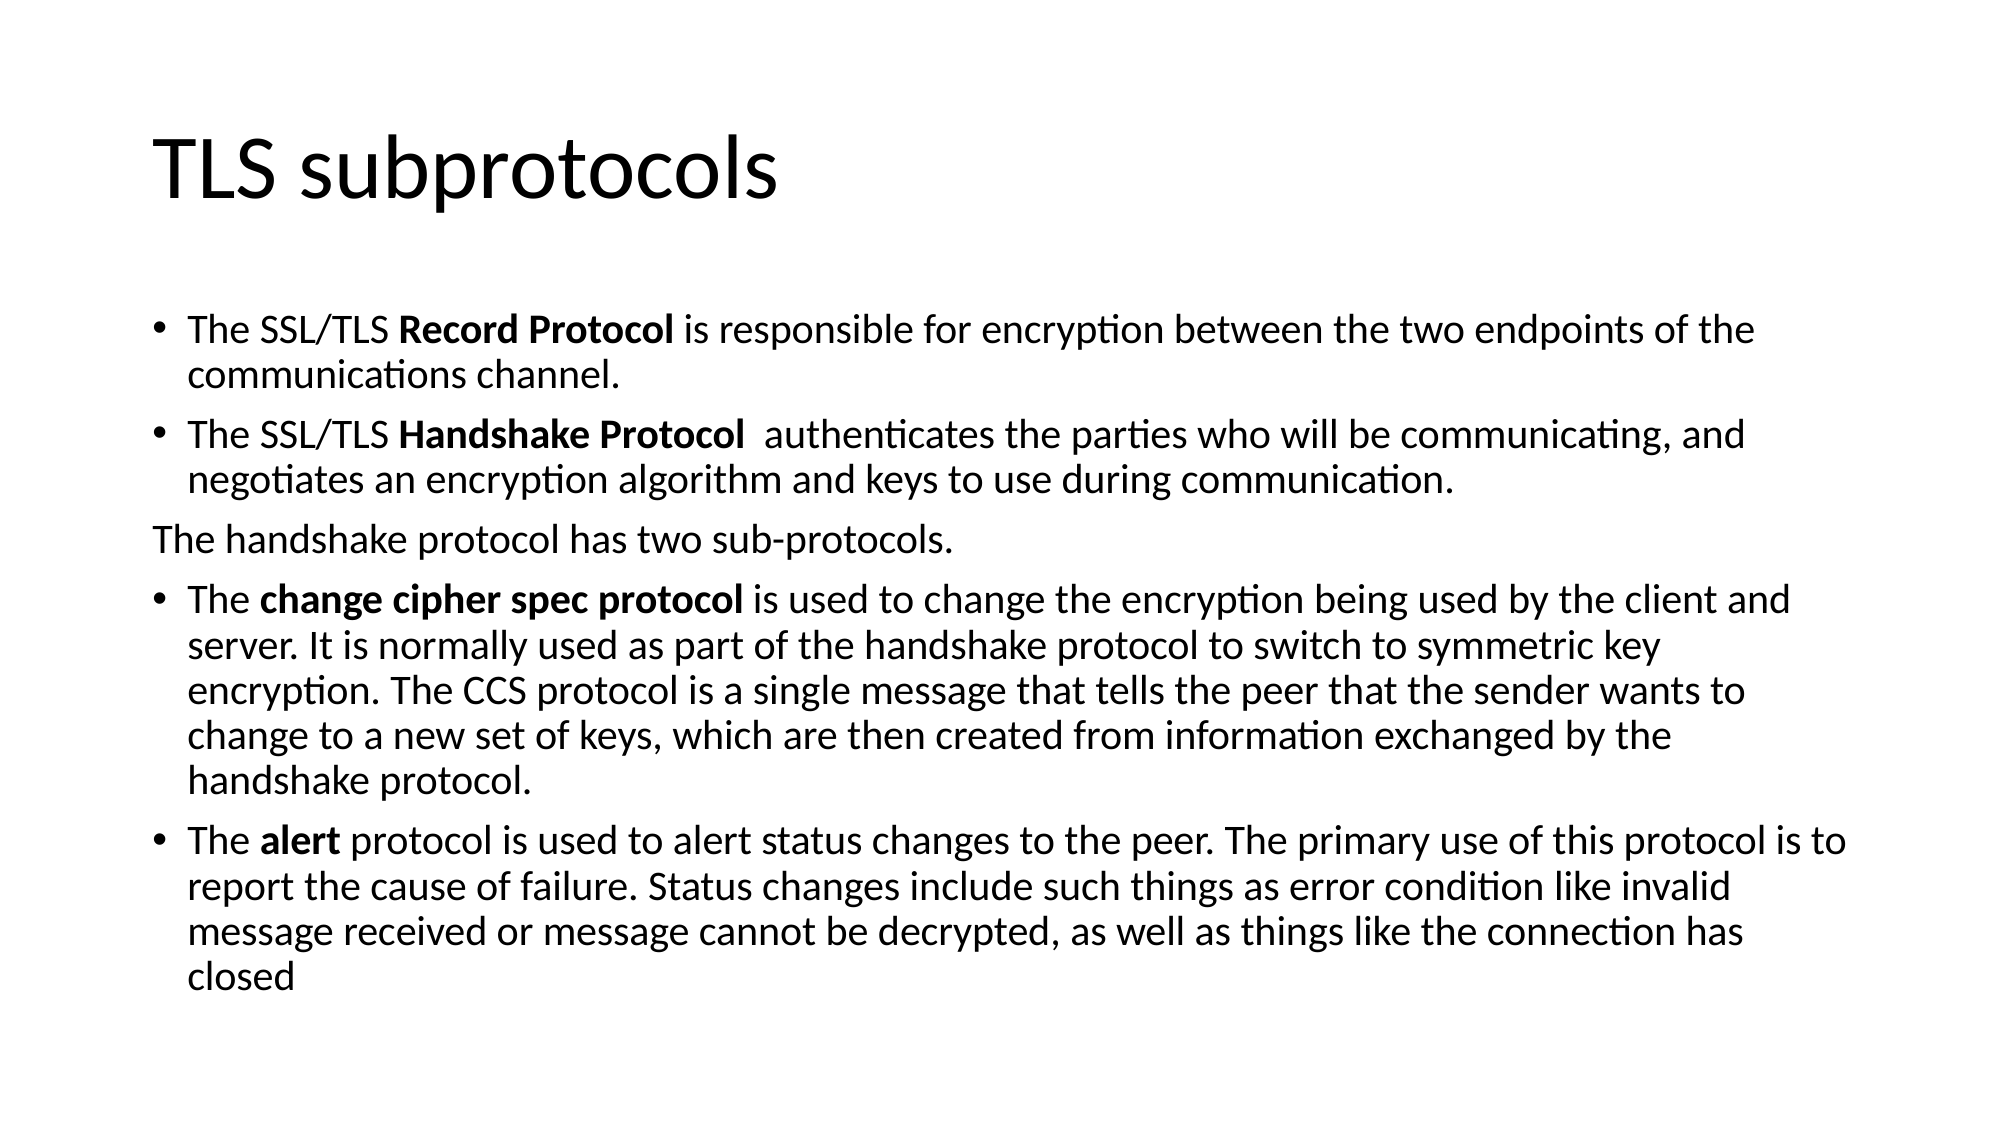

# TLS subprotocols
The SSL/TLS Record Protocol is responsible for encryption between the two endpoints of the communications channel.
The SSL/TLS Handshake Protocol  authenticates the parties who will be communicating, and negotiates an encryption algorithm and keys to use during communication.
The handshake protocol has two sub-protocols.
The change cipher spec protocol is used to change the encryption being used by the client and server. It is normally used as part of the handshake protocol to switch to symmetric key encryption. The CCS protocol is a single message that tells the peer that the sender wants to change to a new set of keys, which are then created from information exchanged by the handshake protocol.
The alert protocol is used to alert status changes to the peer. The primary use of this protocol is to report the cause of failure. Status changes include such things as error condition like invalid message received or message cannot be decrypted, as well as things like the connection has closed